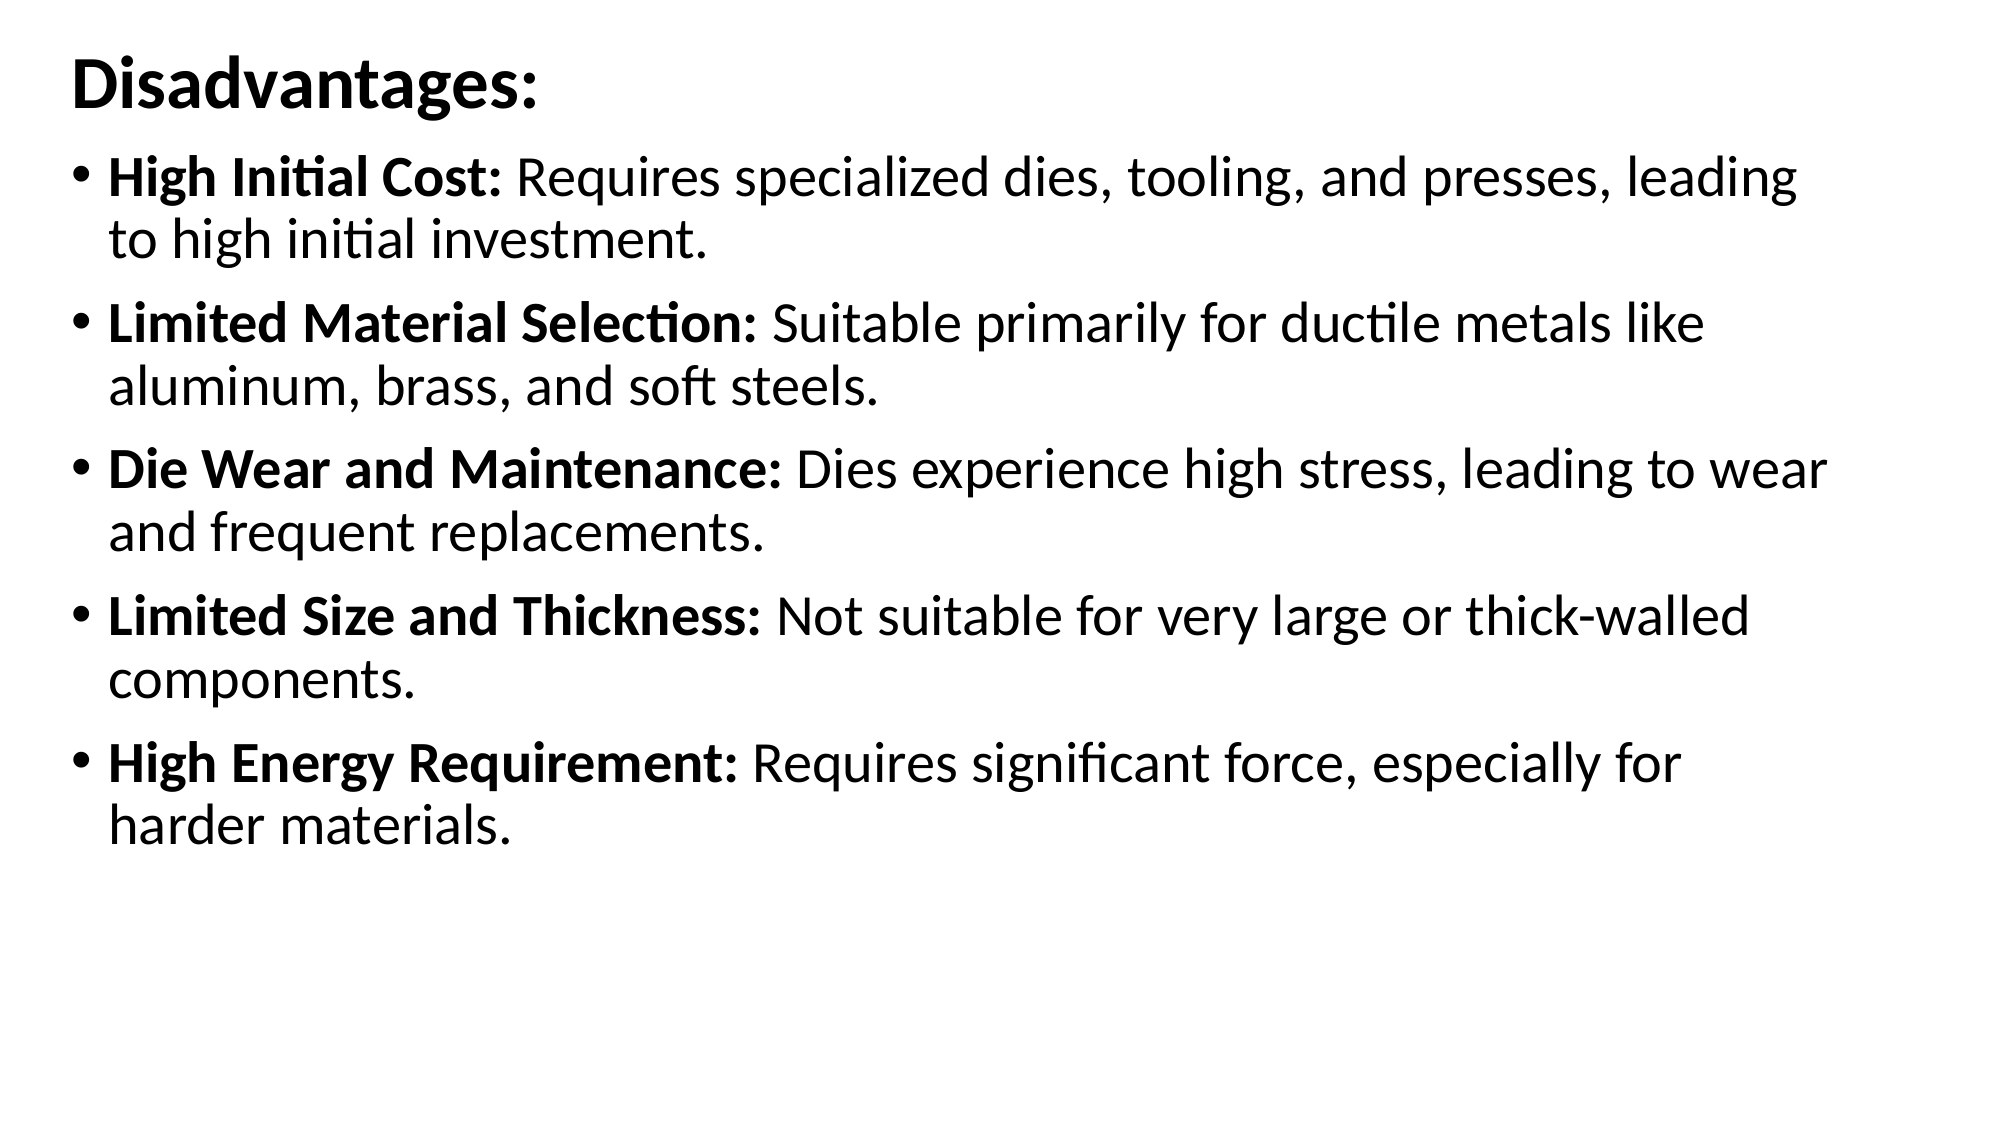

Disadvantages:
High Initial Cost: Requires specialized dies, tooling, and presses, leading to high initial investment.
Limited Material Selection: Suitable primarily for ductile metals like aluminum, brass, and soft steels.
Die Wear and Maintenance: Dies experience high stress, leading to wear and frequent replacements.
Limited Size and Thickness: Not suitable for very large or thick-walled components.
High Energy Requirement: Requires significant force, especially for harder materials.